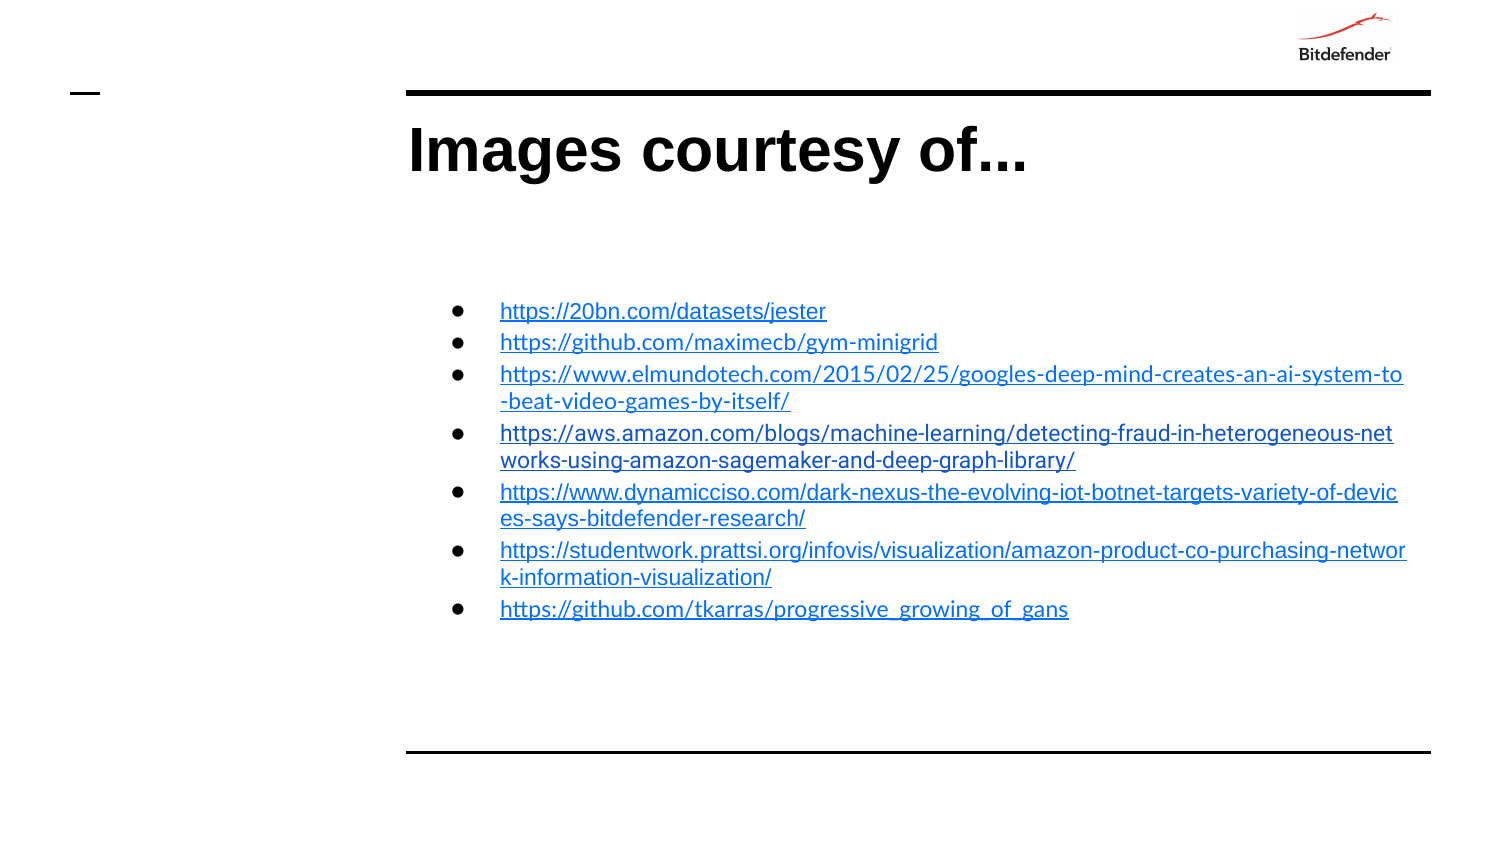

# Images courtesy of...

https://20bn.com/datasets/jester
https://github.com/maximecb/gym-minigrid
https://www.elmundotech.com/2015/02/25/googles-deep-mind-creates-an-ai-system-to-beat-video-games-by-itself/
https://aws.amazon.com/blogs/machine-learning/detecting-fraud-in-heterogeneous-networks-using-amazon-sagemaker-and-deep-graph-library/
https://www.dynamicciso.com/dark-nexus-the-evolving-iot-botnet-targets-variety-of-devices-says-bitdefender-research/
https://studentwork.prattsi.org/infovis/visualization/amazon-product-co-purchasing-network-information-visualization/
https://github.com/tkarras/progressive_growing_of_gans